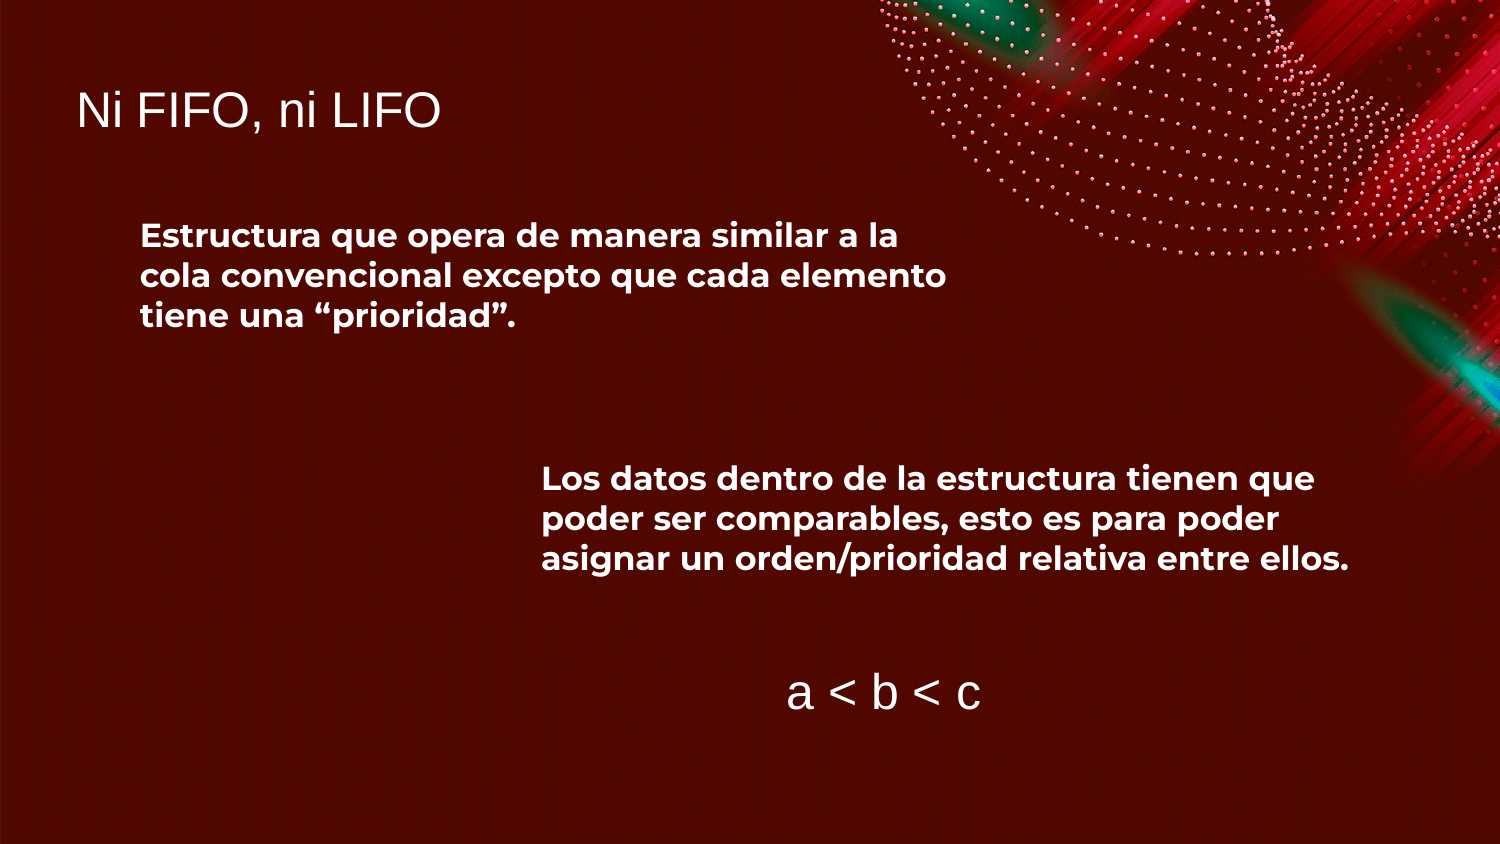

# Ni FIFO, ni LIFO
Estructura que opera de manera similar a la cola convencional excepto que cada elemento tiene una “prioridad”.

Los datos dentro de la estructura tienen que poder ser comparables, esto es para poder asignar un orden/prioridad relativa entre ellos.

a < b < c